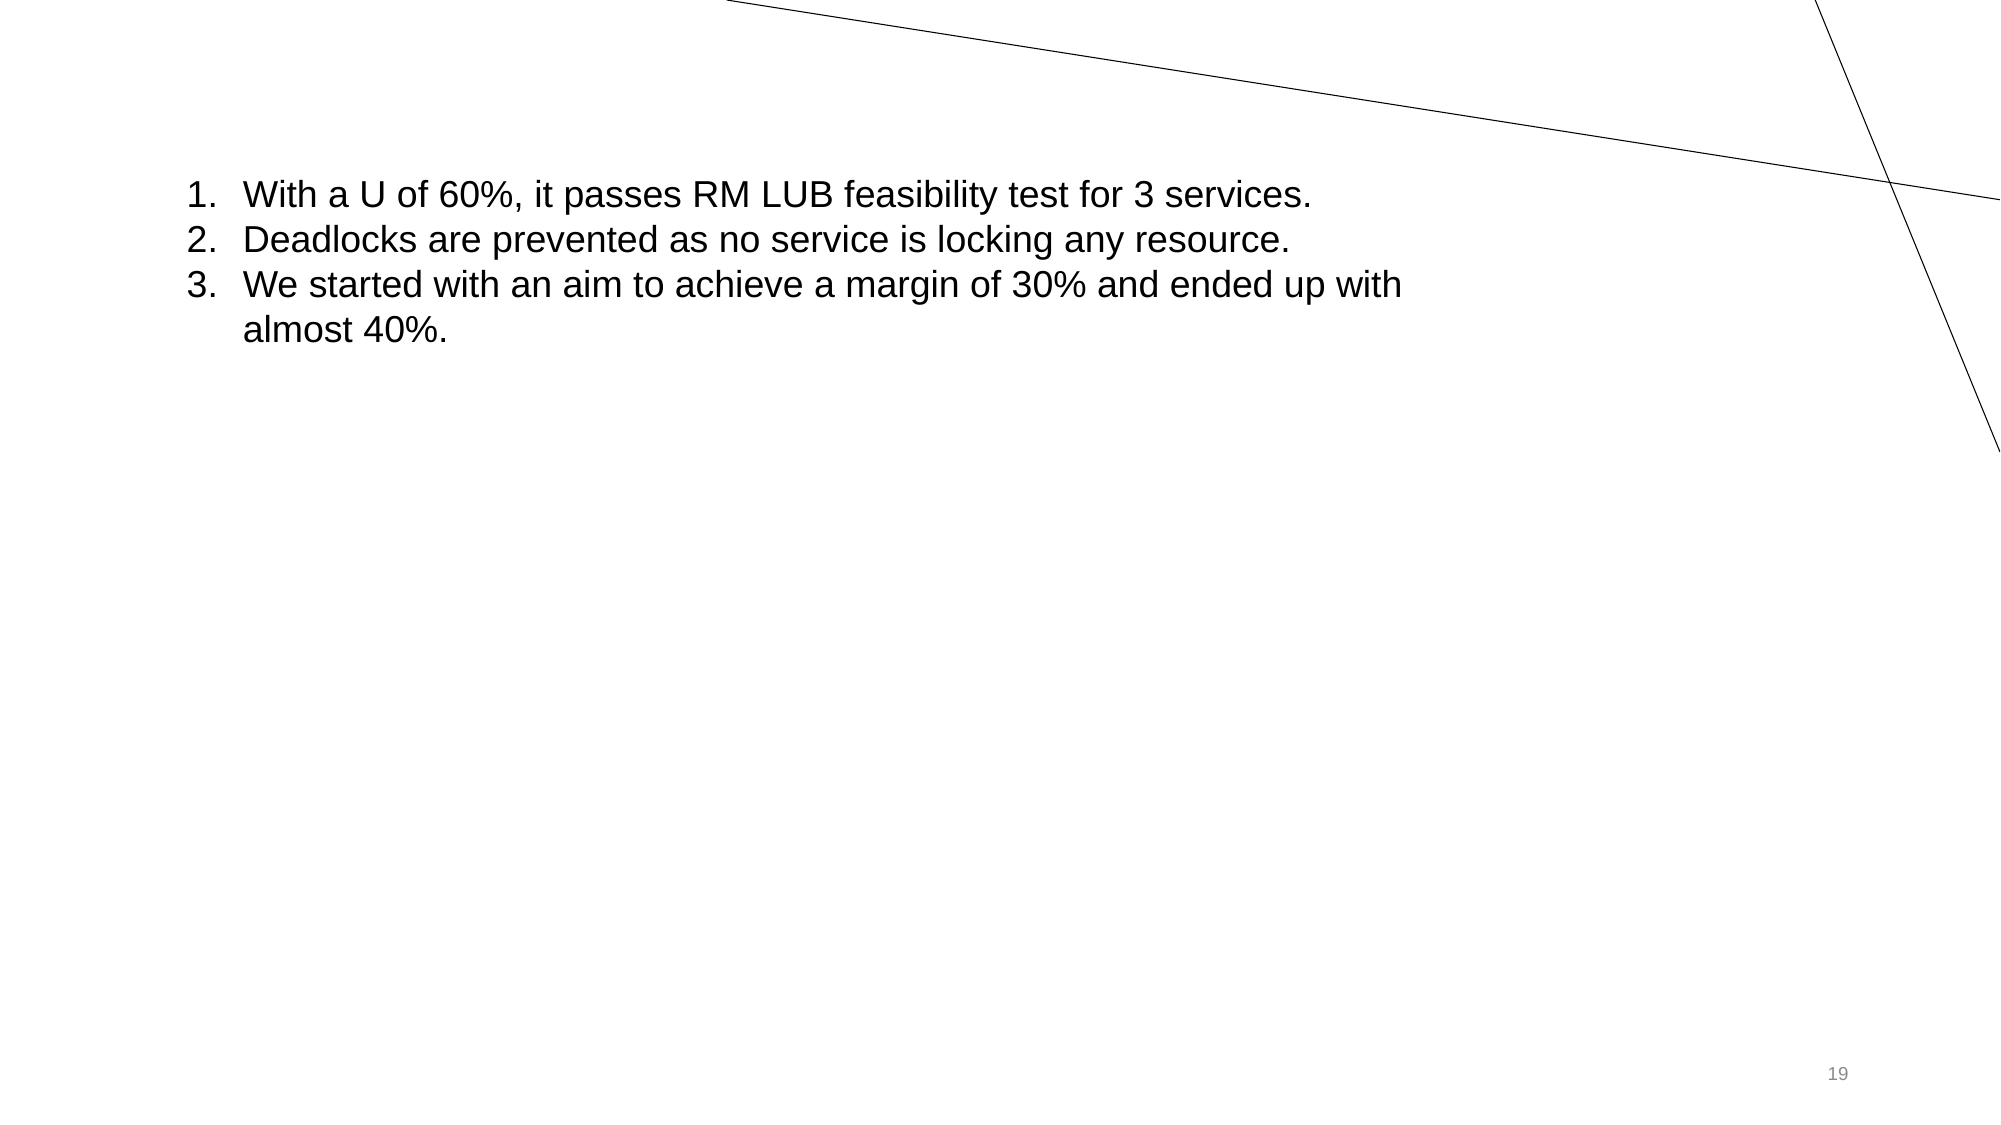

With a U of 60%, it passes RM LUB feasibility test for 3 services.
Deadlocks are prevented as no service is locking any resource.
We started with an aim to achieve a margin of 30% and ended up with almost 40%.

19